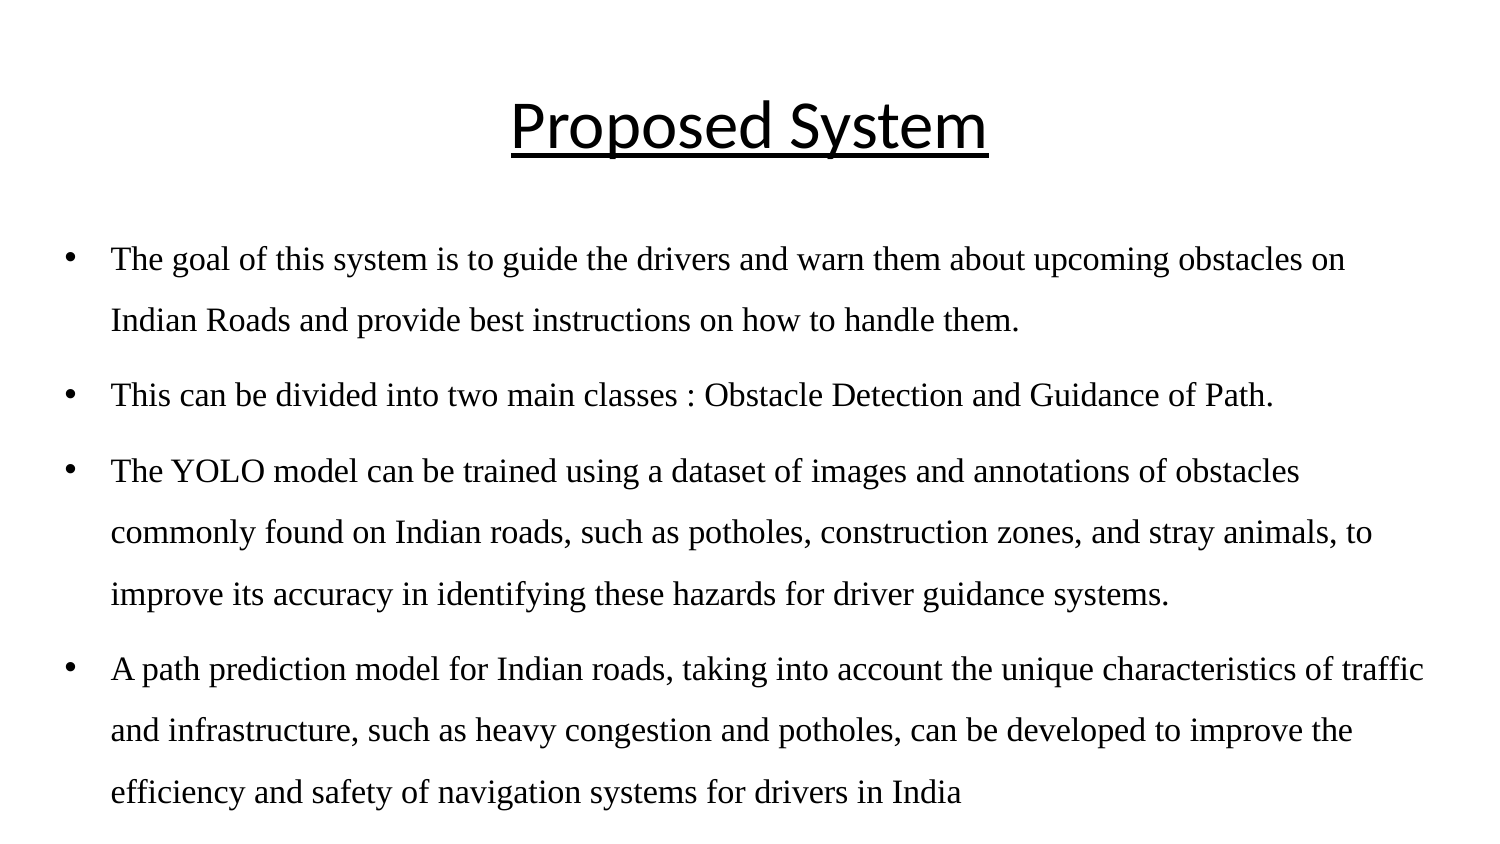

# Proposed System
The goal of this system is to guide the drivers and warn them about upcoming obstacles on Indian Roads and provide best instructions on how to handle them.
This can be divided into two main classes : Obstacle Detection and Guidance of Path.
The YOLO model can be trained using a dataset of images and annotations of obstacles commonly found on Indian roads, such as potholes, construction zones, and stray animals, to improve its accuracy in identifying these hazards for driver guidance systems.
A path prediction model for Indian roads, taking into account the unique characteristics of traffic and infrastructure, such as heavy congestion and potholes, can be developed to improve the efficiency and safety of navigation systems for drivers in India